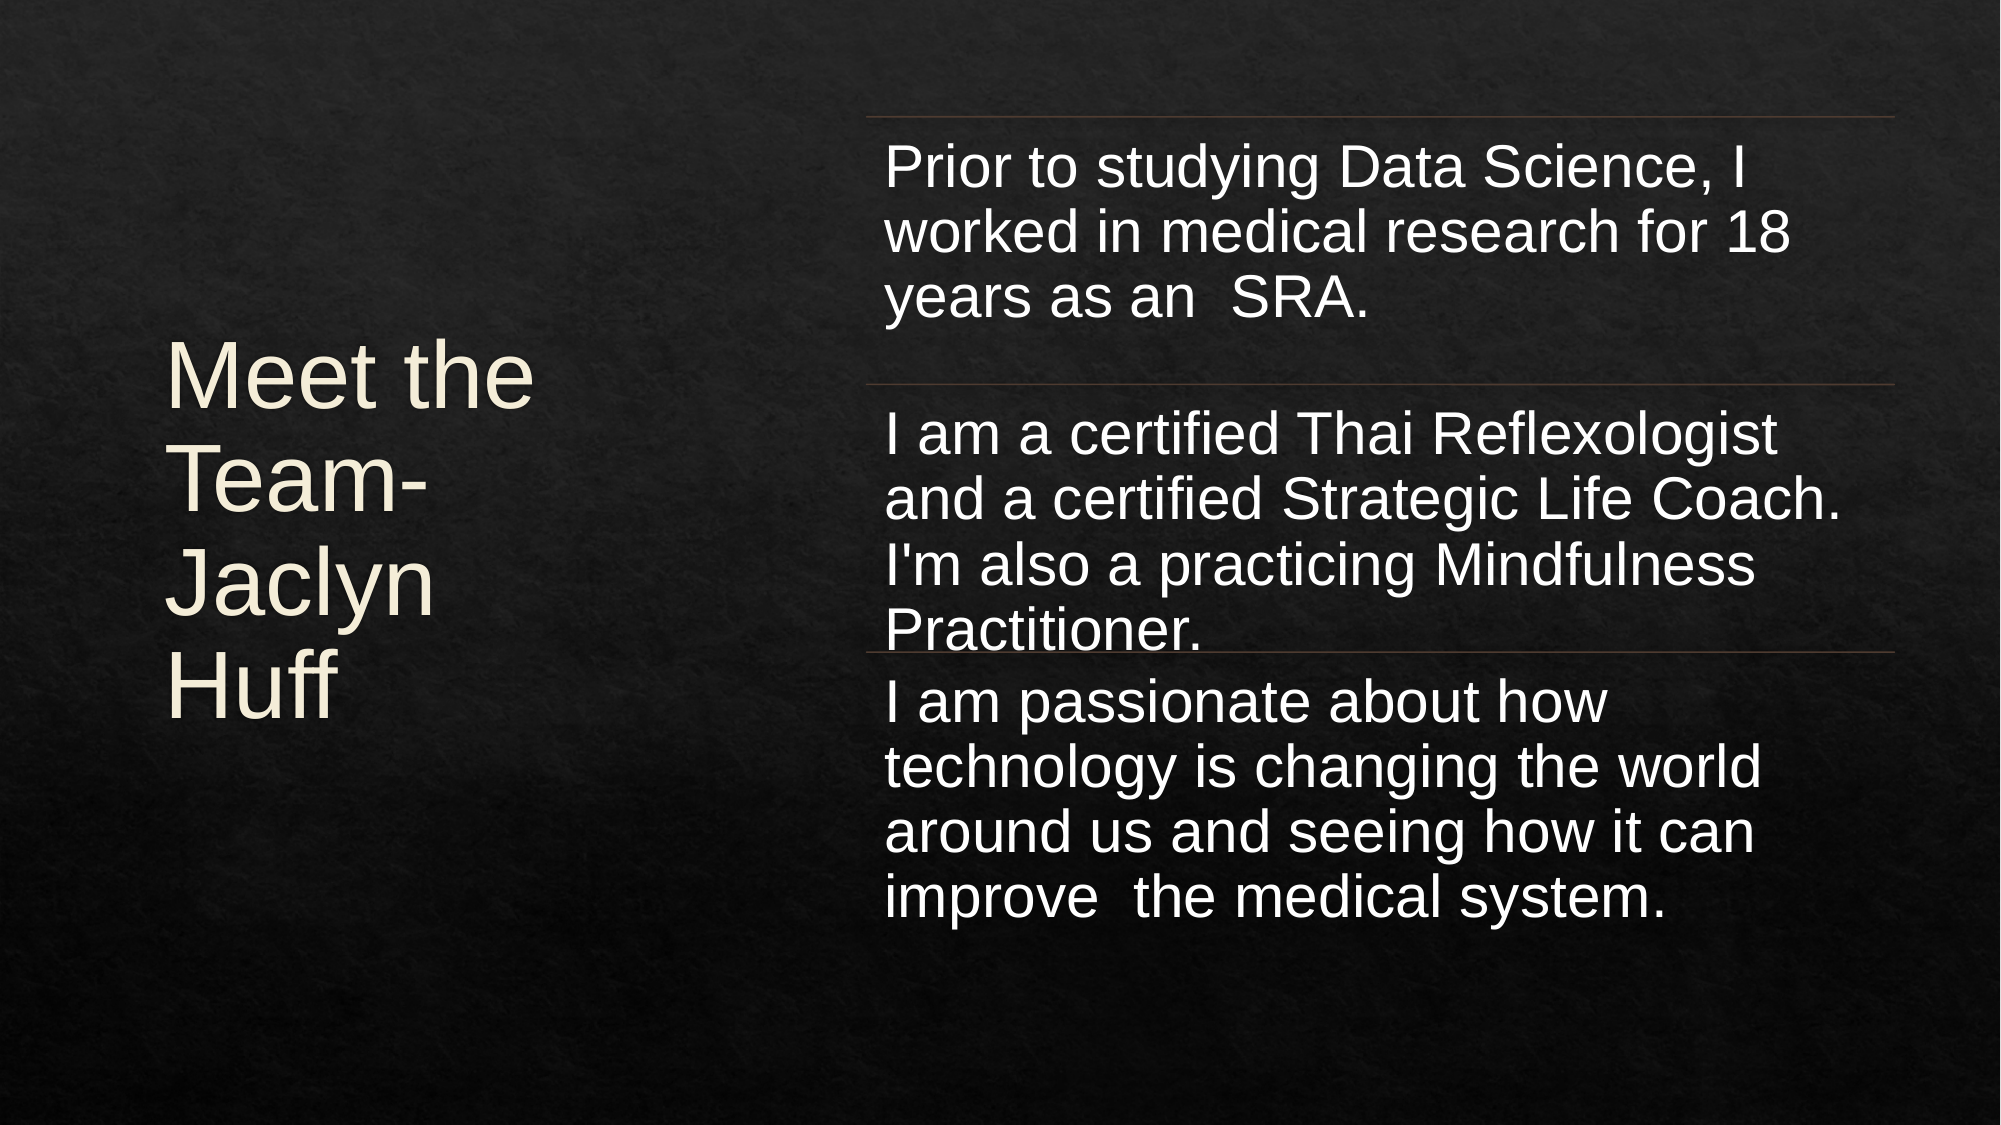

# Meet the Team-Jaclyn Huff
Prior to studying Data Science, I worked in medical research for 18 years as an  SRA.
I am a certified Thai Reflexologist and a certified Strategic Life Coach.  I'm also a practicing Mindfulness Practitioner.
I am passionate about how technology is changing the world around us and seeing how it can improve  the medical system.